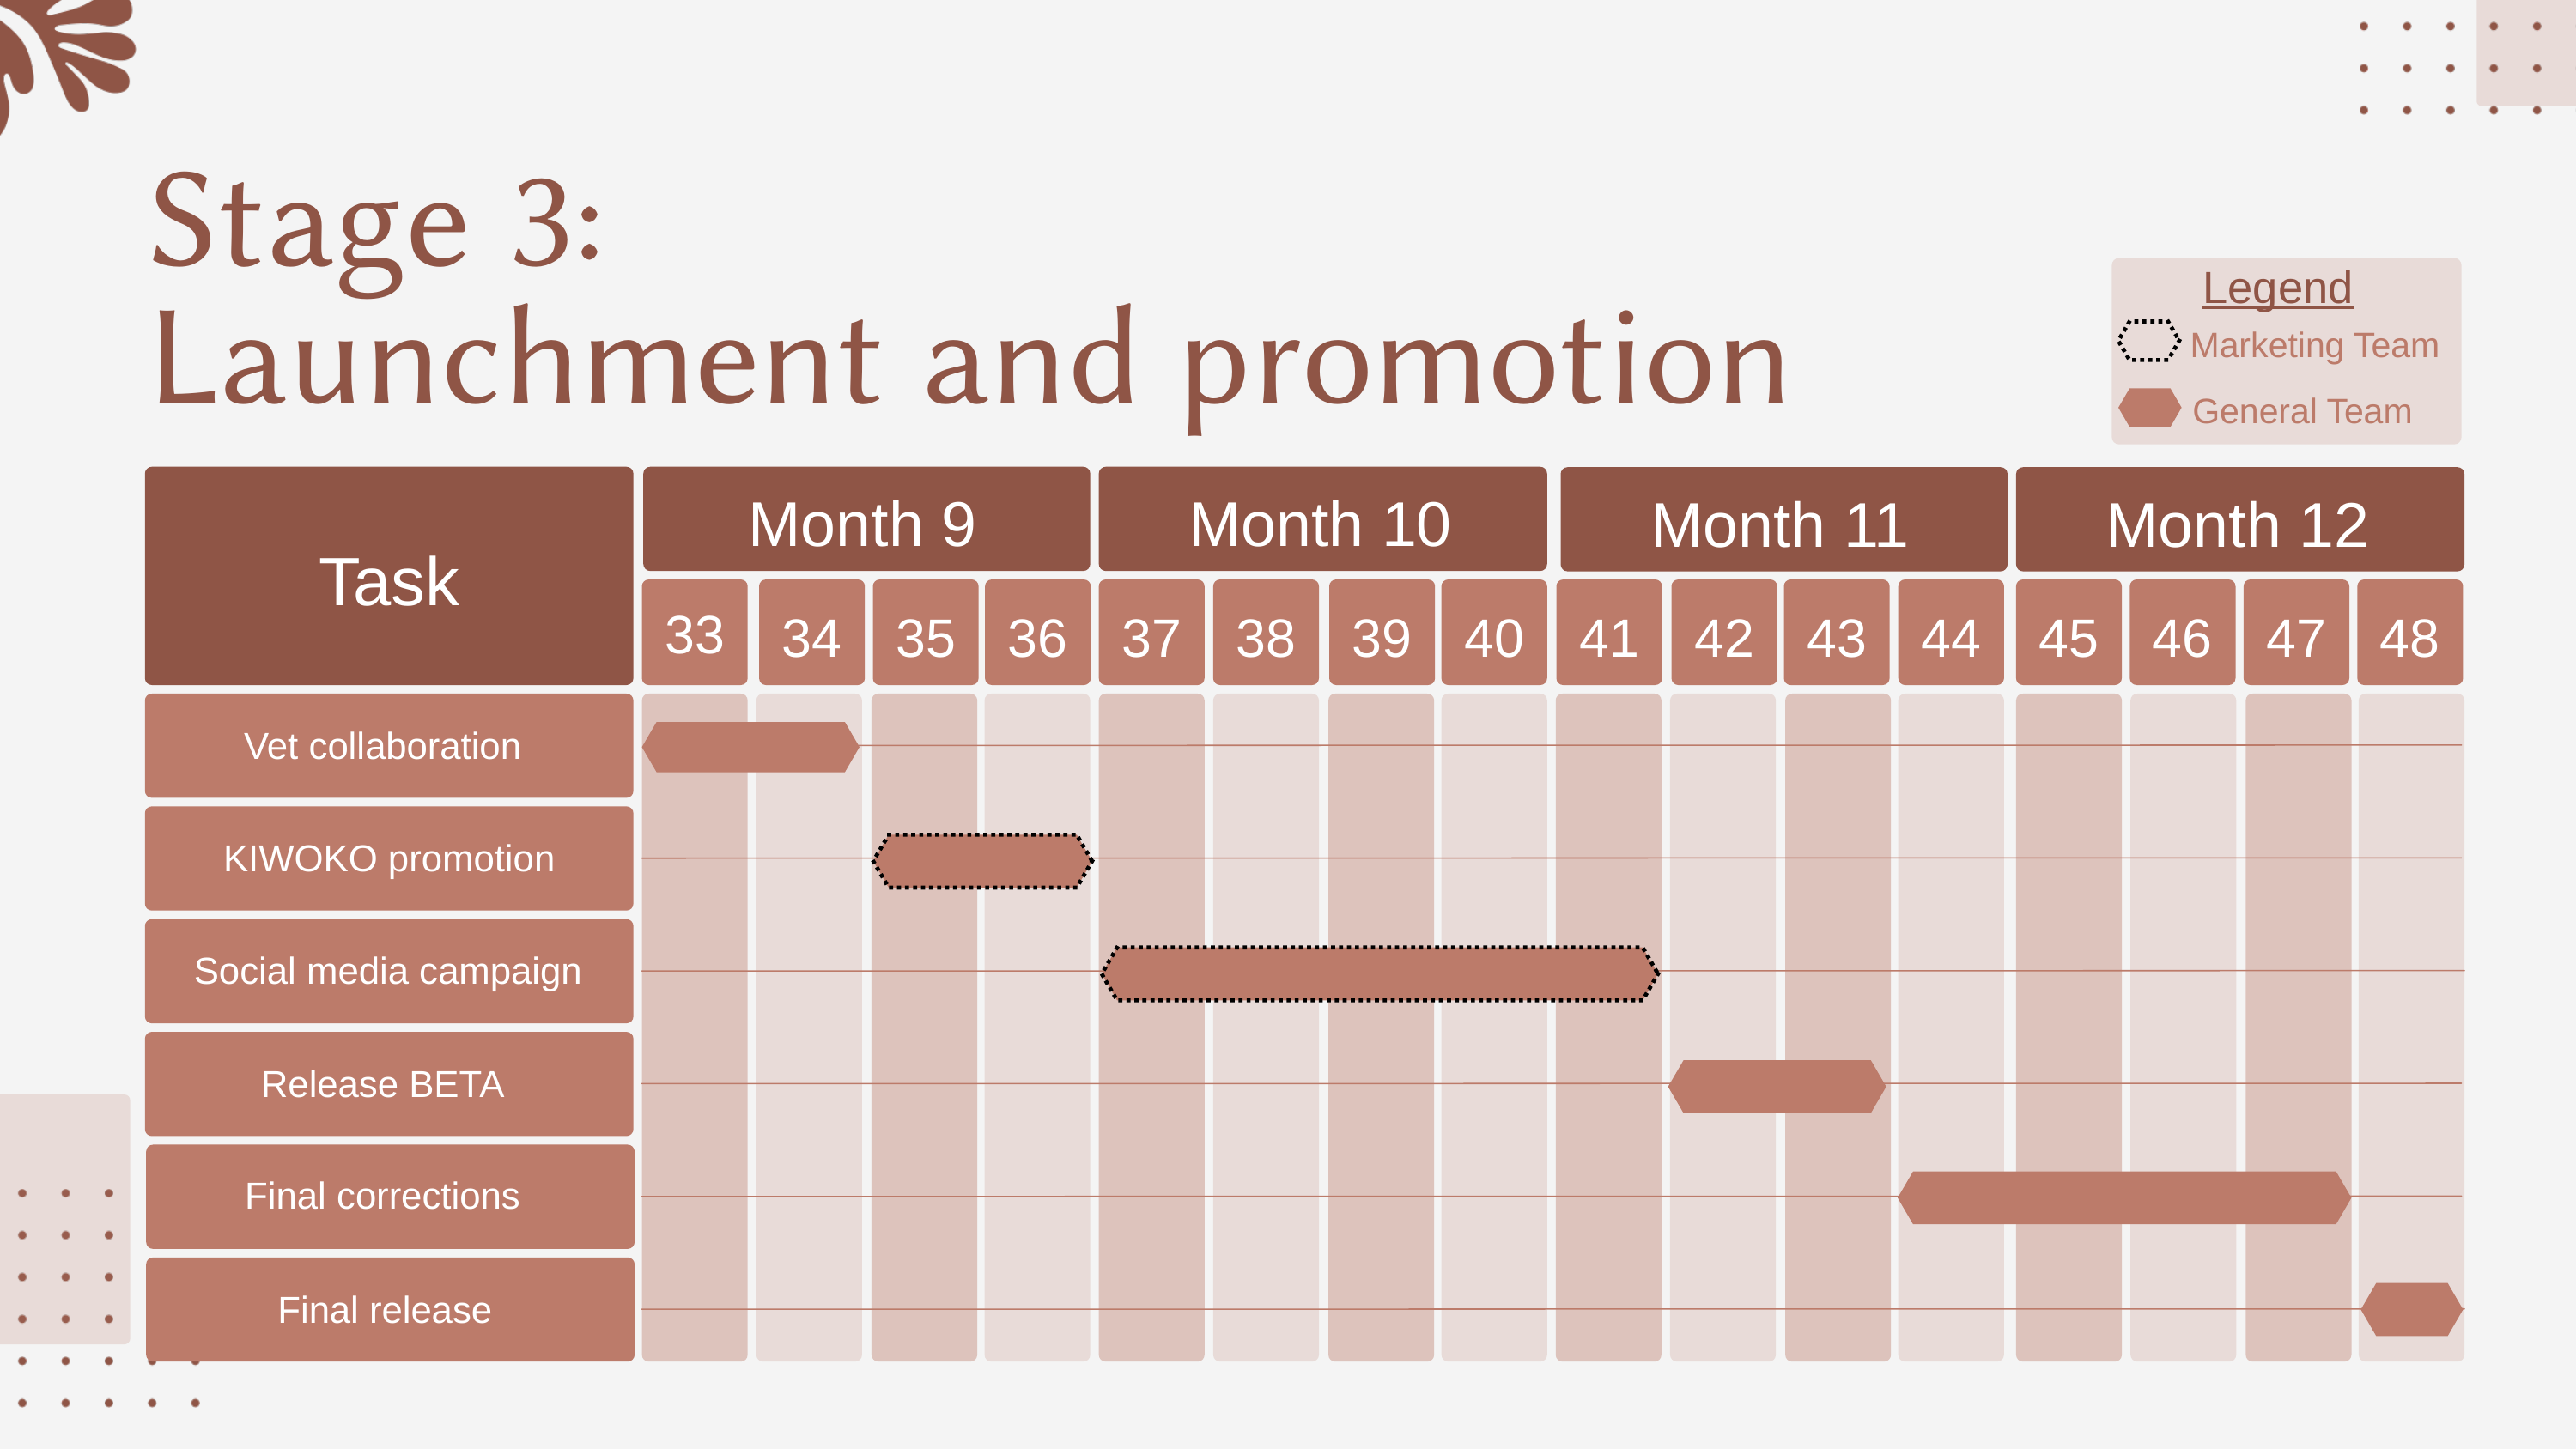

Stage 3:
Launchment and promotion

Legend

Marketing Team

General Team

Month 9
Month 10
Month 11
Month 12
Task

34

35

36

37

38

39

40

41

42

43

44

45

46

47

48
33

Vet collaboration

KIWOKO promotion

Social media campaign

Release BETA

Final corrections

Final release